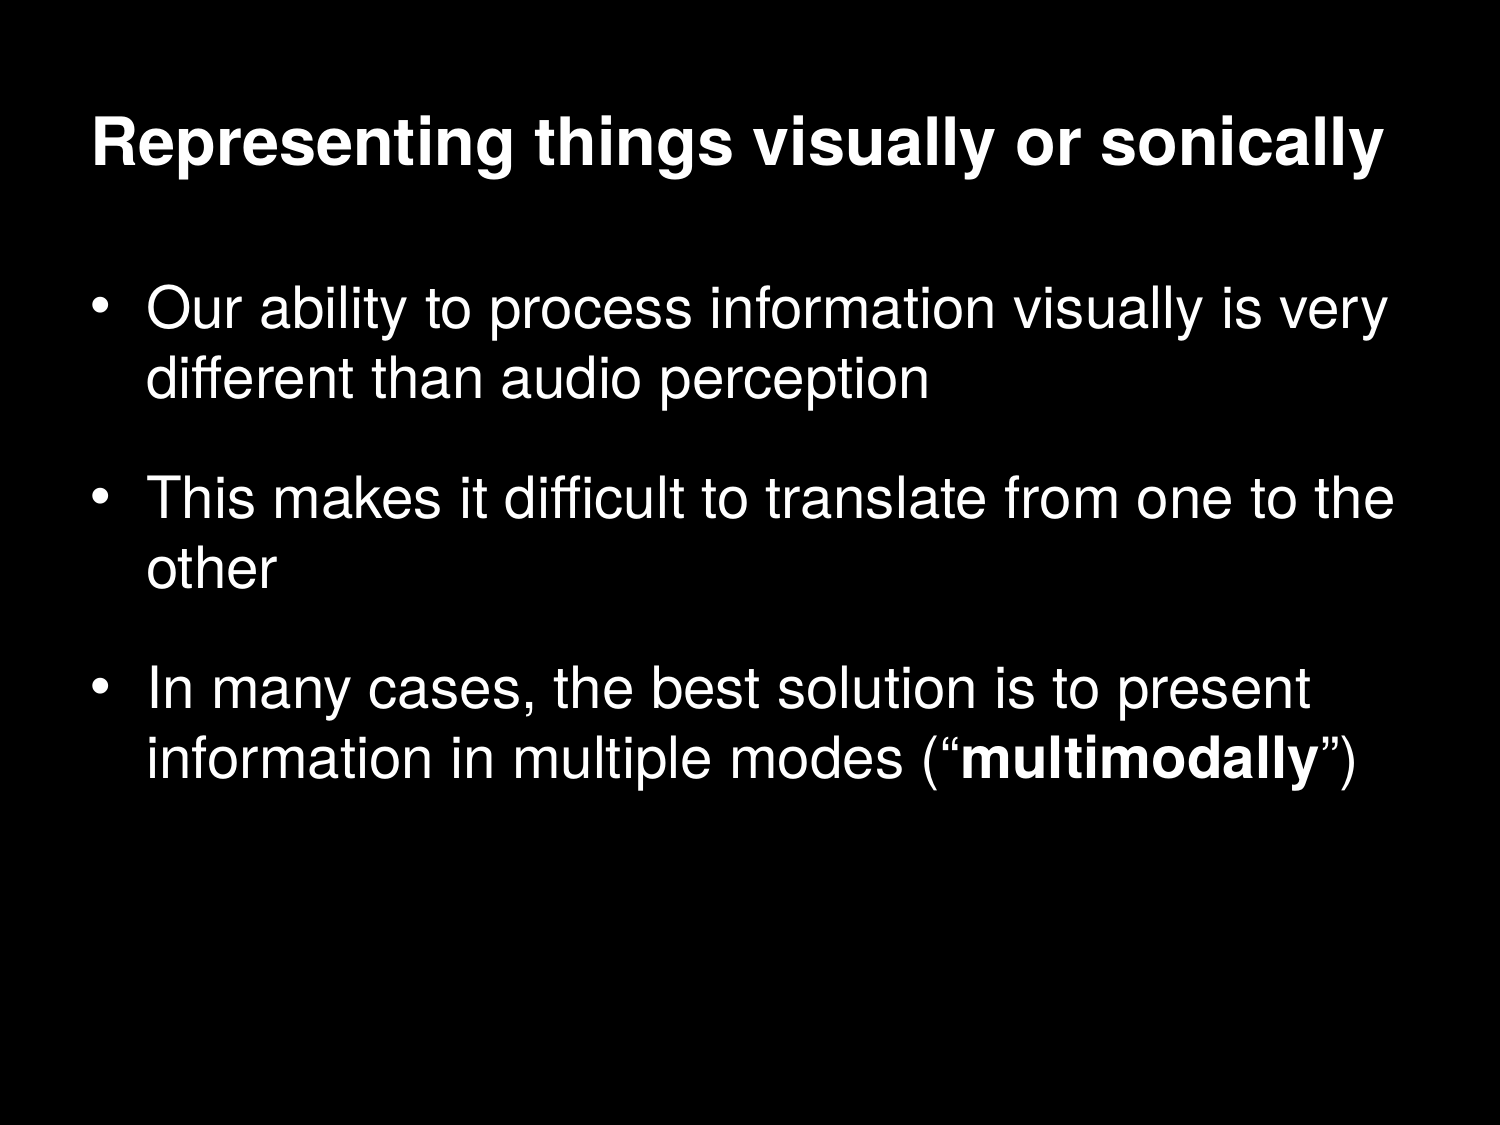

# Representing things visually or sonically
Our ability to process information visually is very different than audio perception
This makes it difficult to translate from one to the other
In many cases, the best solution is to present information in multiple modes (“multimodally”)